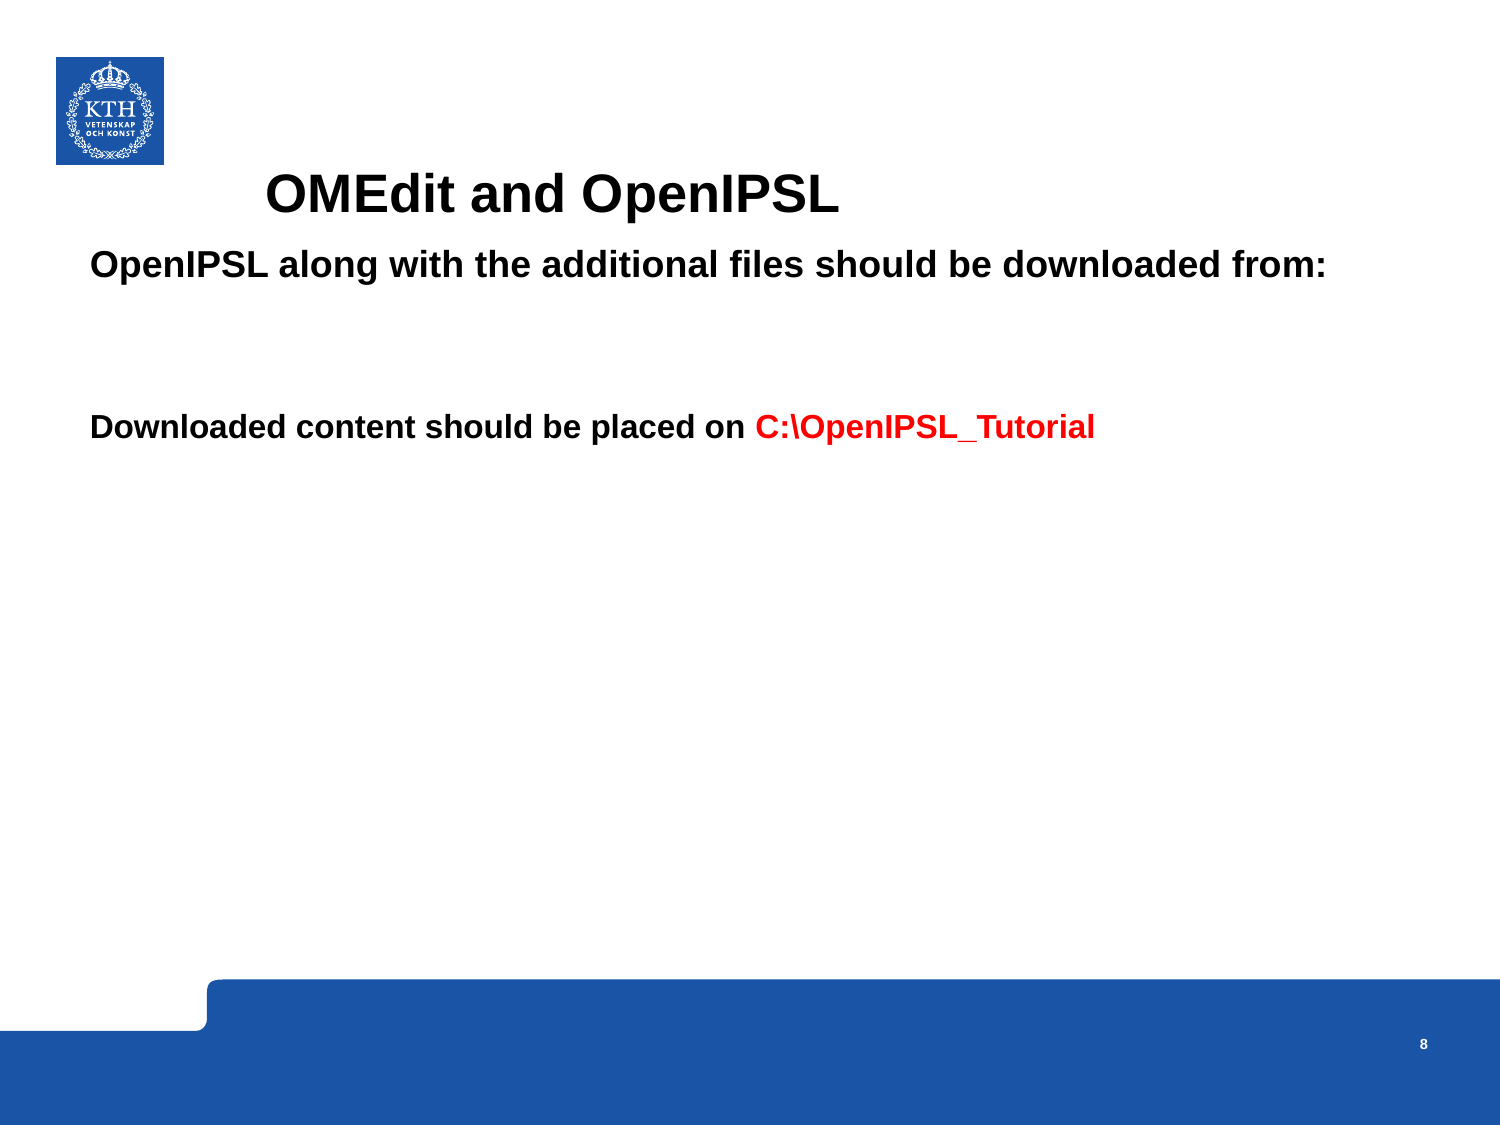

# OMEdit and OpenIPSL
OpenIPSL along with the additional files should be downloaded from:

Downloaded content should be placed on C:\OpenIPSL_Tutorial

8